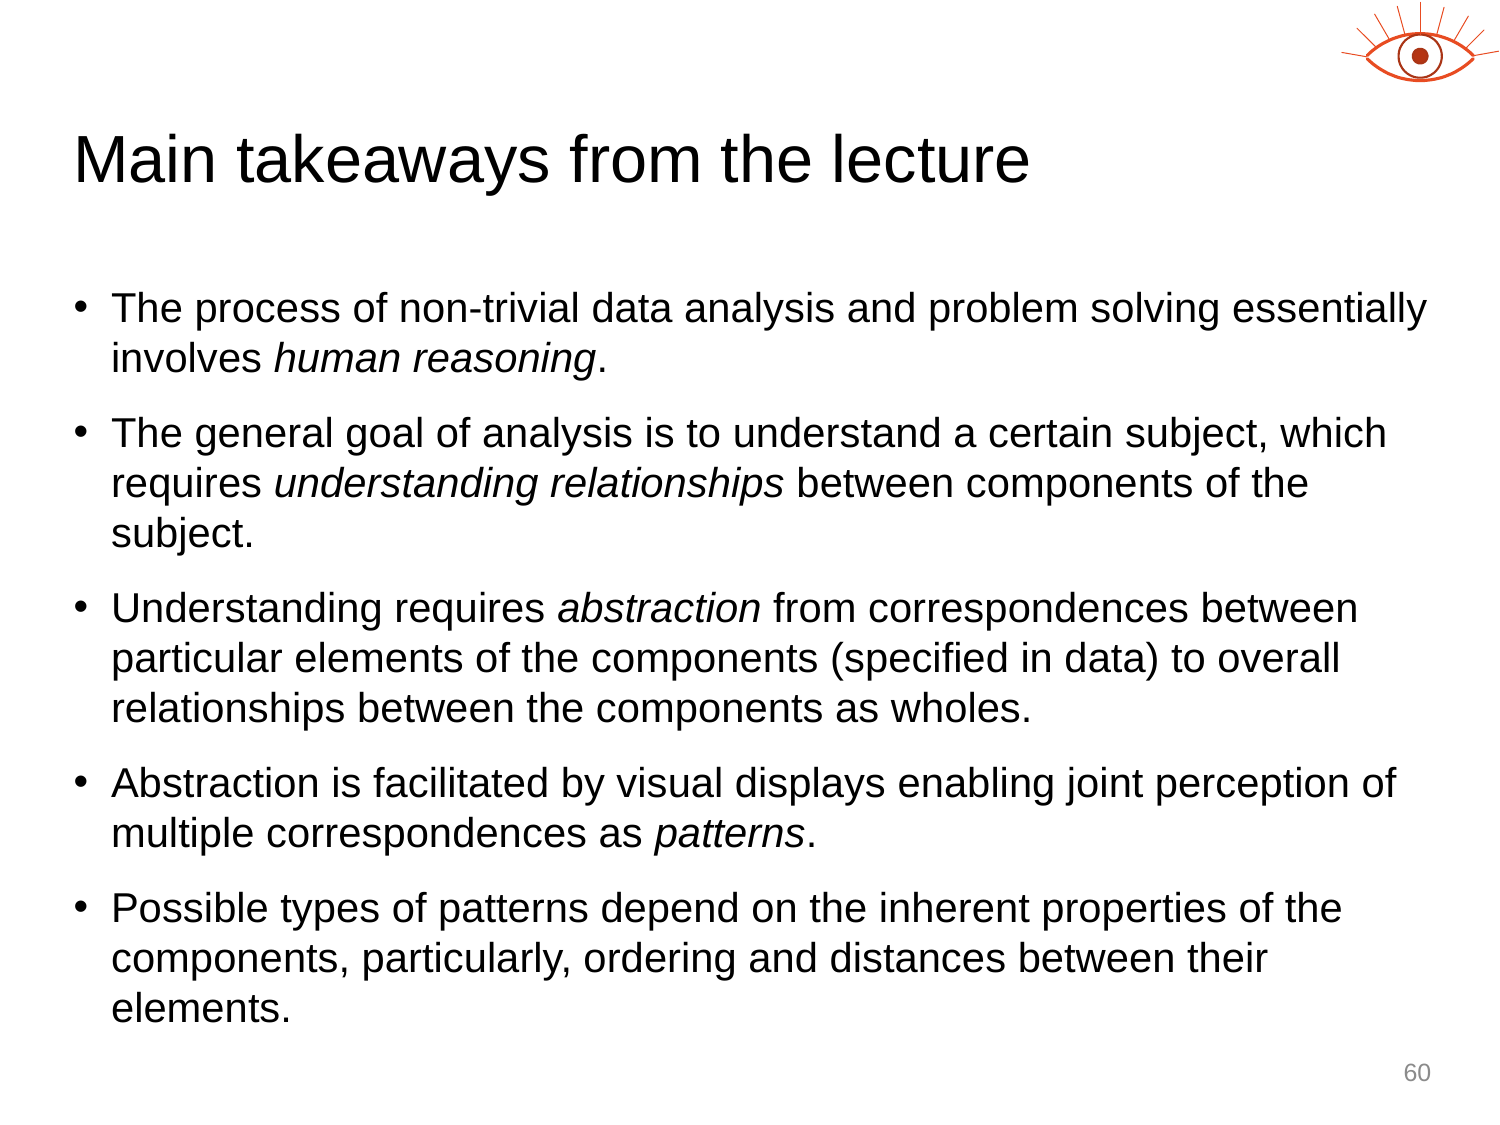

# Main takeaways from the lecture
The process of non-trivial data analysis and problem solving essentially involves human reasoning.
The general goal of analysis is to understand a certain subject, which requires understanding relationships between components of the subject.
Understanding requires abstraction from correspondences between particular elements of the components (specified in data) to overall relationships between the components as wholes.
Abstraction is facilitated by visual displays enabling joint perception of multiple correspondences as patterns.
Possible types of patterns depend on the inherent properties of the components, particularly, ordering and distances between their elements.
60